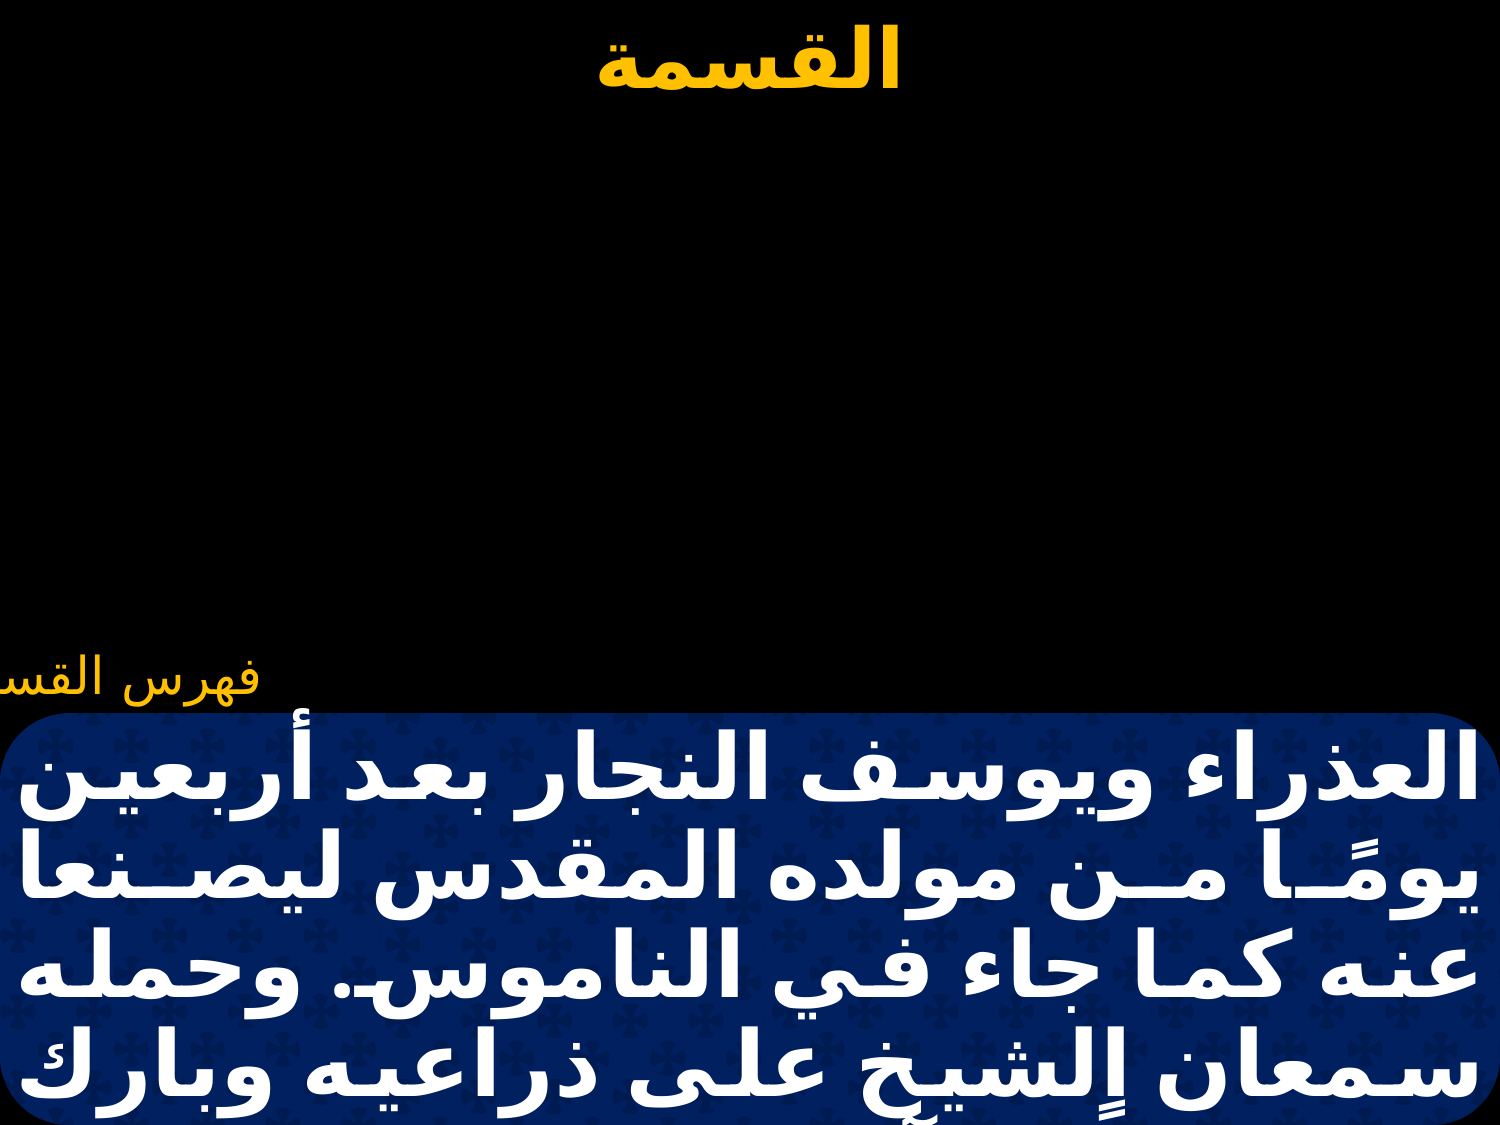

#
العذراء ويوسف النجار بعد أربعين يومًا من مولده المقدس ليصنعا عنه كما جاء في الناموس. وحمله سمعان الشيخ على ذراعيه وبارك الله قائلًا: الآن يا سيدي تطلق عبدك بسلام حسب قولك لأن عيني قد